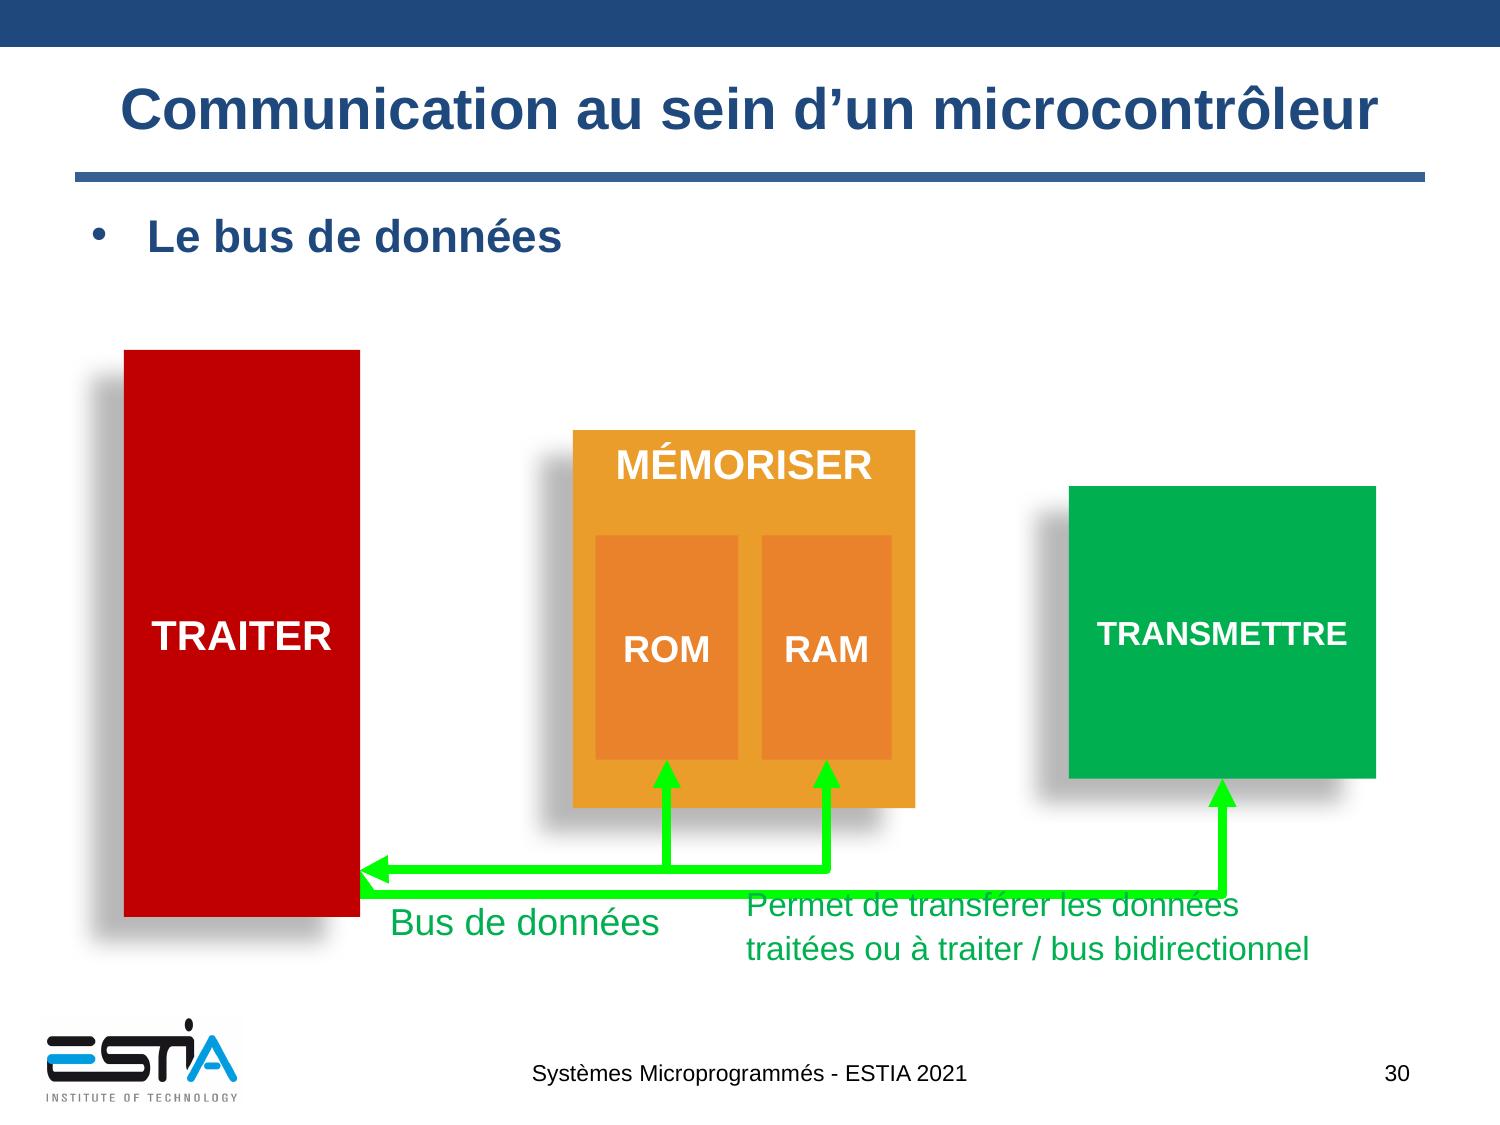

# Communication au sein d’un microcontrôleur
Le bus de données

TRAITER
MÉMORISER
TRANSMETTRE
ROM
RAM
Permet de transférer les données traitées ou à traiter / bus bidirectionnel
Bus de données
Systèmes Microprogrammés - ESTIA 2021
30